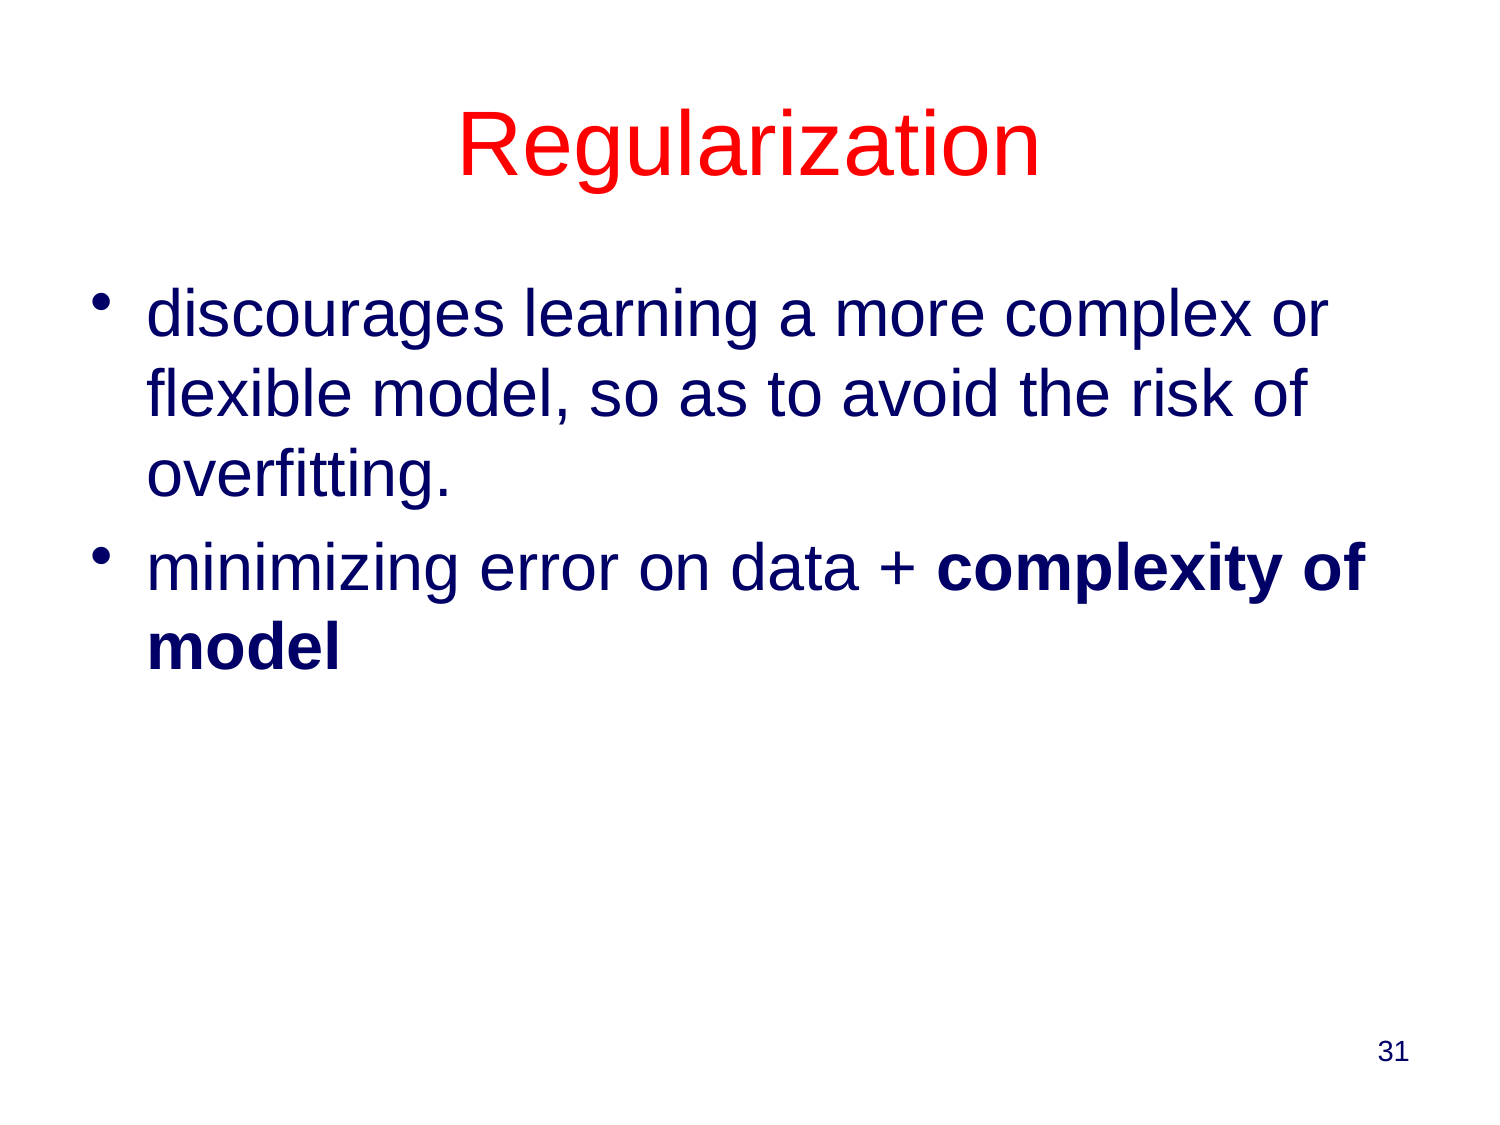

# Regularization
discourages learning a more complex or flexible model, so as to avoid the risk of overfitting.
minimizing error on data + complexity of model

31